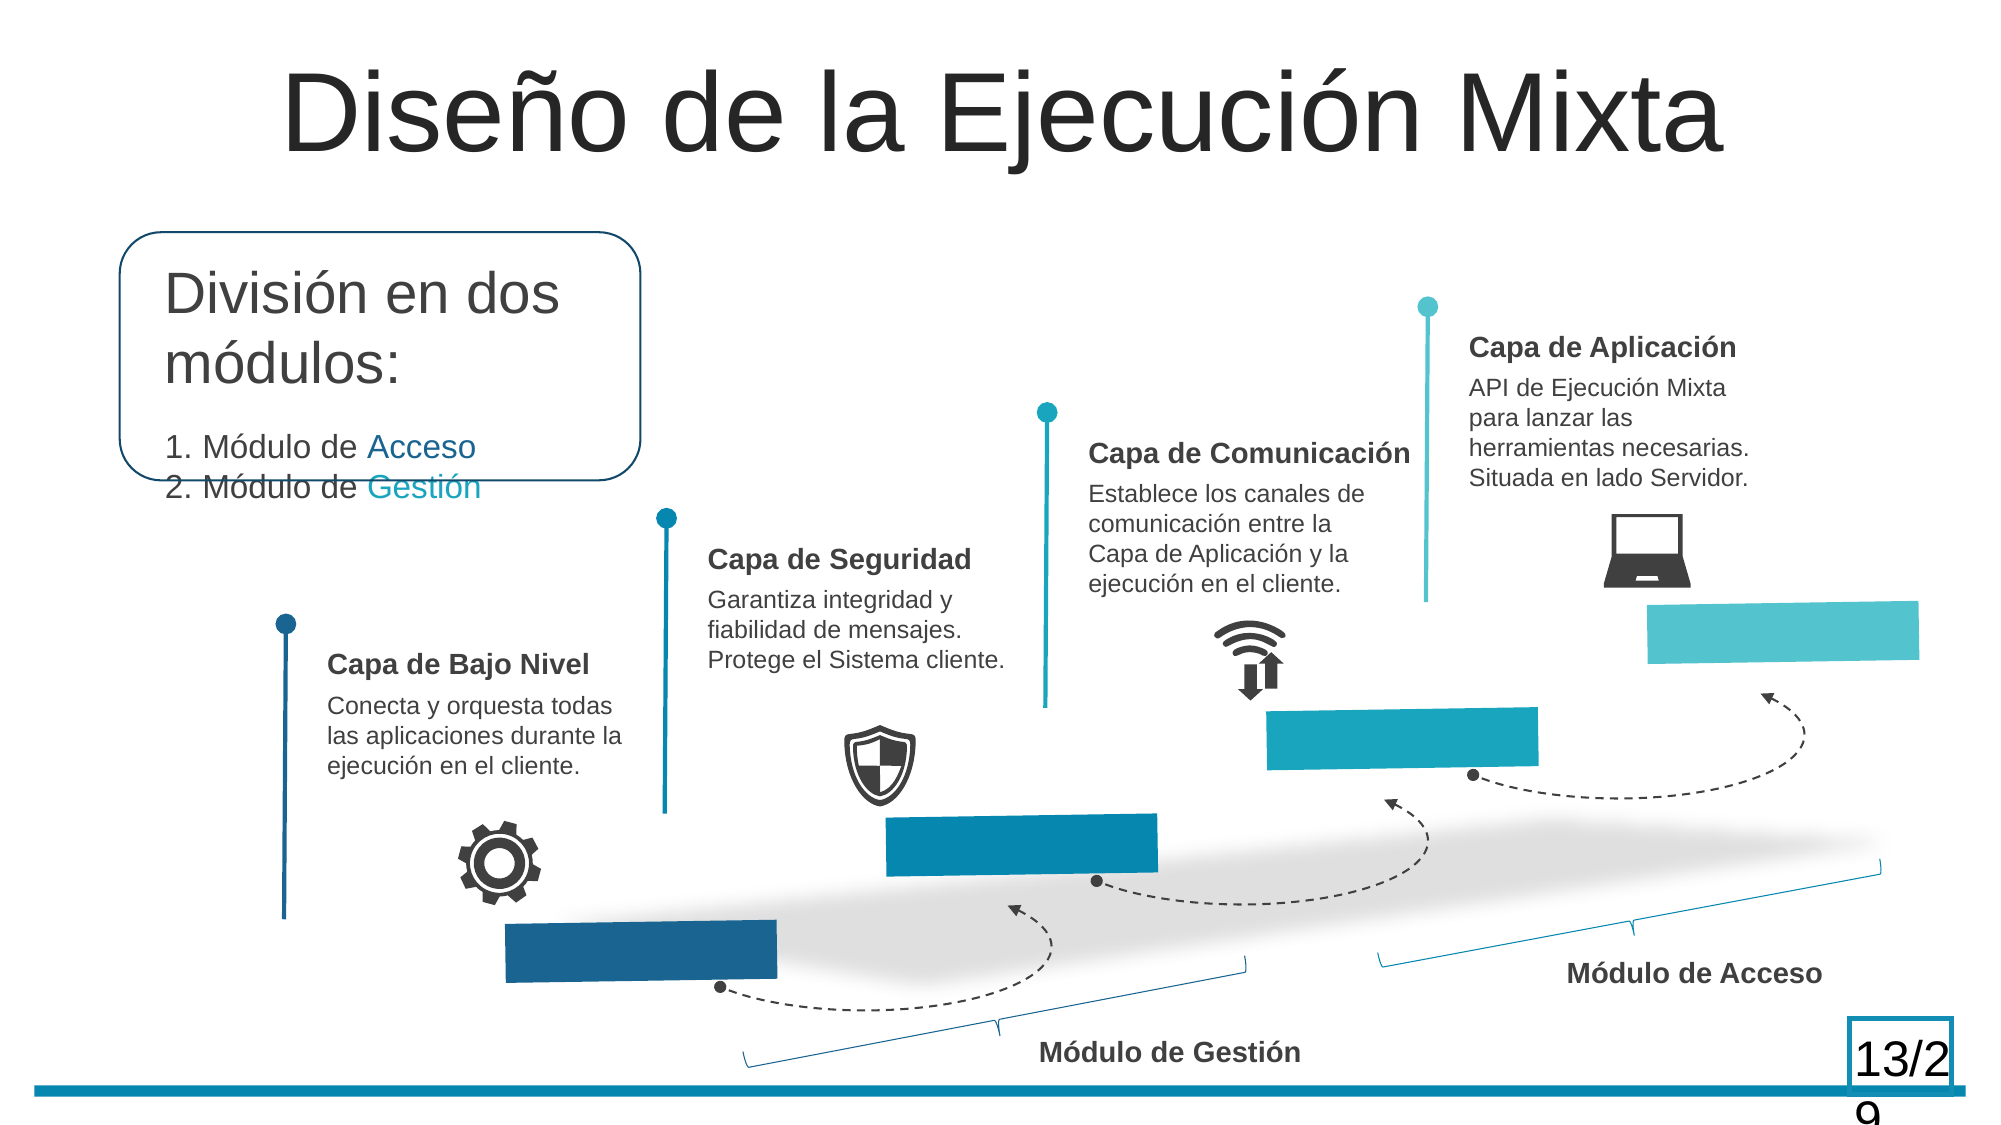

Diseño de la Ejecución Mixta

División en dos módulos:

Módulo de Acceso
Módulo de Gestión
Capa de Aplicación
API de Ejecución Mixta para lanzar las herramientas necesarias. Situada en lado Servidor.
Capa de Comunicación
Establece los canales de comunicación entre la Capa de Aplicación y la ejecución en el cliente.

Capa de Seguridad
Garantiza integridad y fiabilidad de mensajes.
Protege el Sistema cliente.

Capa de Bajo Nivel
Conecta y orquesta todas las aplicaciones durante la ejecución en el cliente.

Módulo de Acceso
13/29

Módulo de Gestión